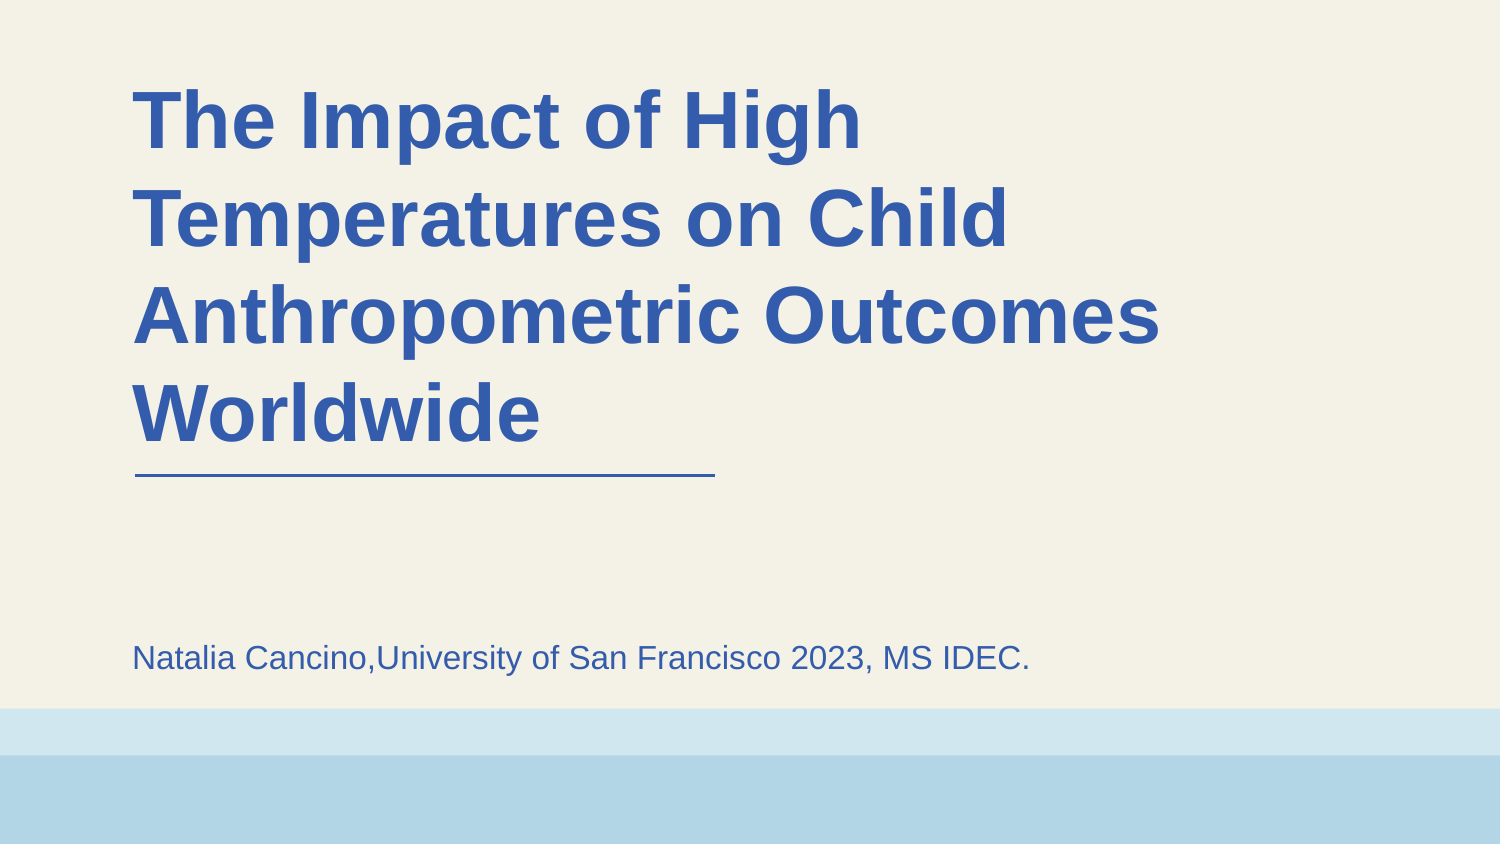

# The Impact of High Temperatures on Child Anthropometric Outcomes Worldwide
Natalia Cancino,University of San Francisco 2023, MS IDEC.